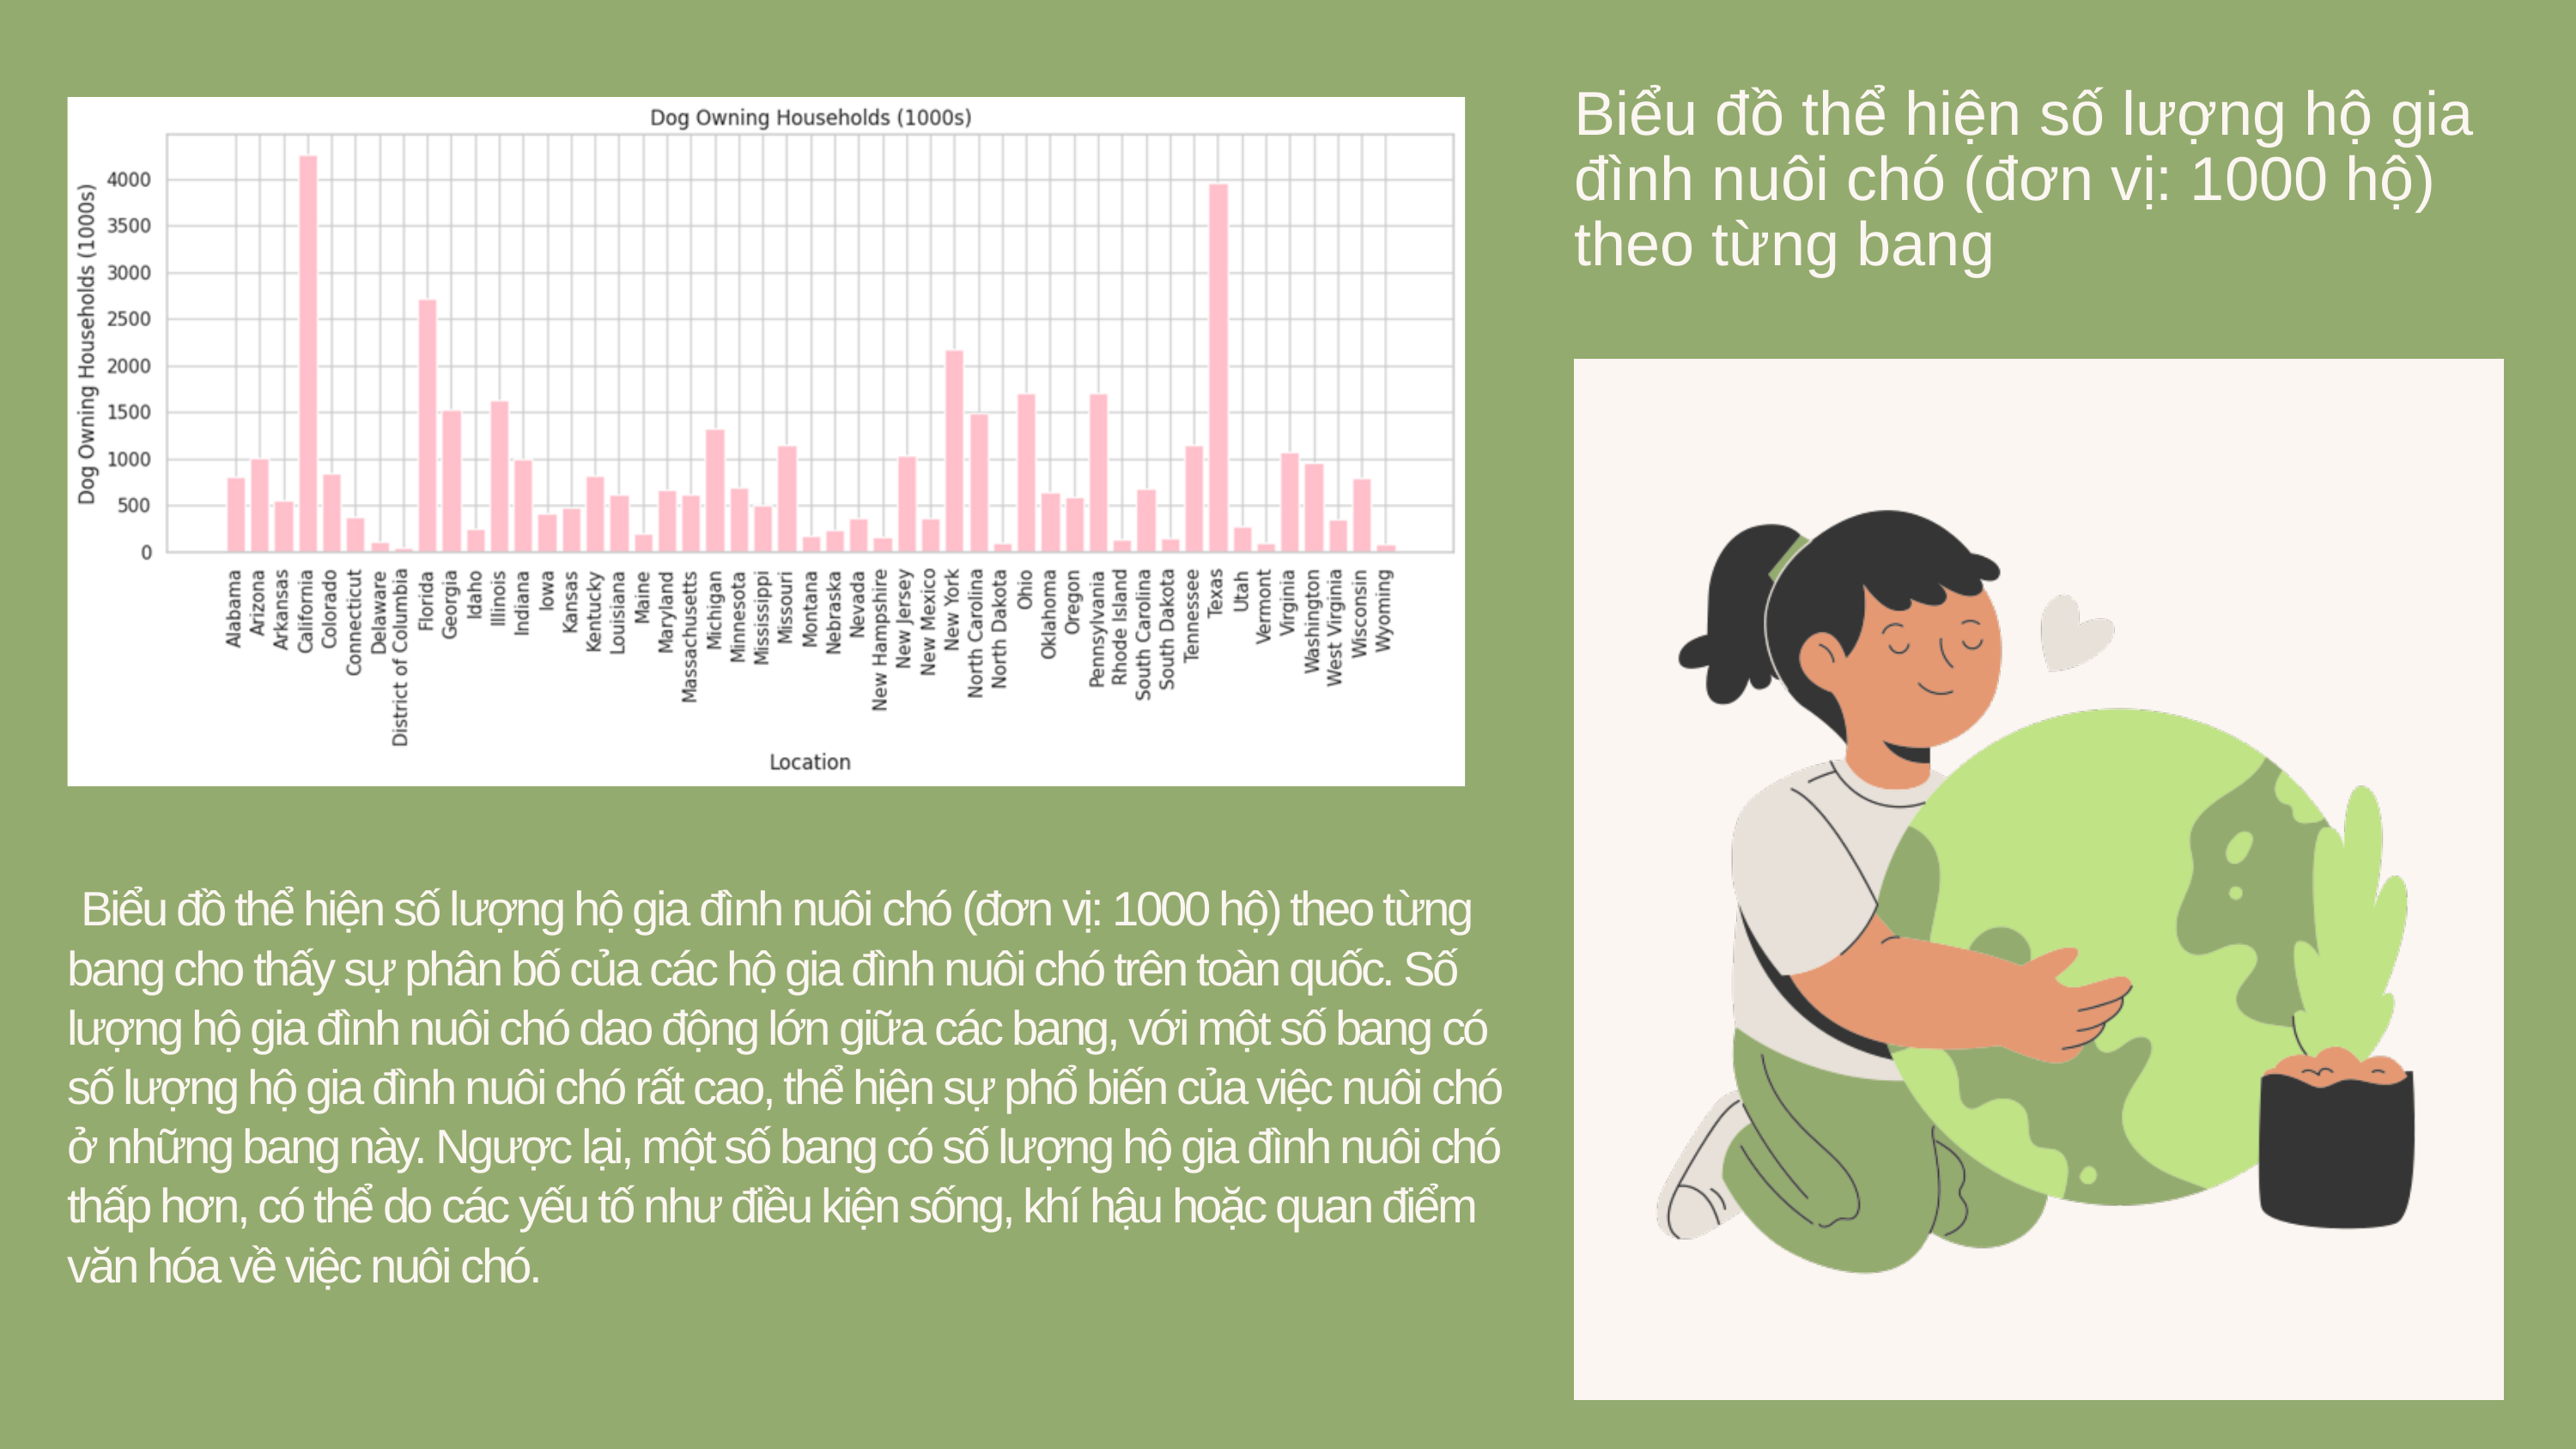

Biểu đồ thể hiện số lượng hộ gia đình nuôi chó (đơn vị: 1000 hộ) theo từng bang

 Biểu đồ thể hiện số lượng hộ gia đình nuôi chó (đơn vị: 1000 hộ) theo từng bang cho thấy sự phân bố của các hộ gia đình nuôi chó trên toàn quốc. Số lượng hộ gia đình nuôi chó dao động lớn giữa các bang, với một số bang có số lượng hộ gia đình nuôi chó rất cao, thể hiện sự phổ biến của việc nuôi chó ở những bang này. Ngược lại, một số bang có số lượng hộ gia đình nuôi chó thấp hơn, có thể do các yếu tố như điều kiện sống, khí hậu hoặc quan điểm văn hóa về việc nuôi chó.